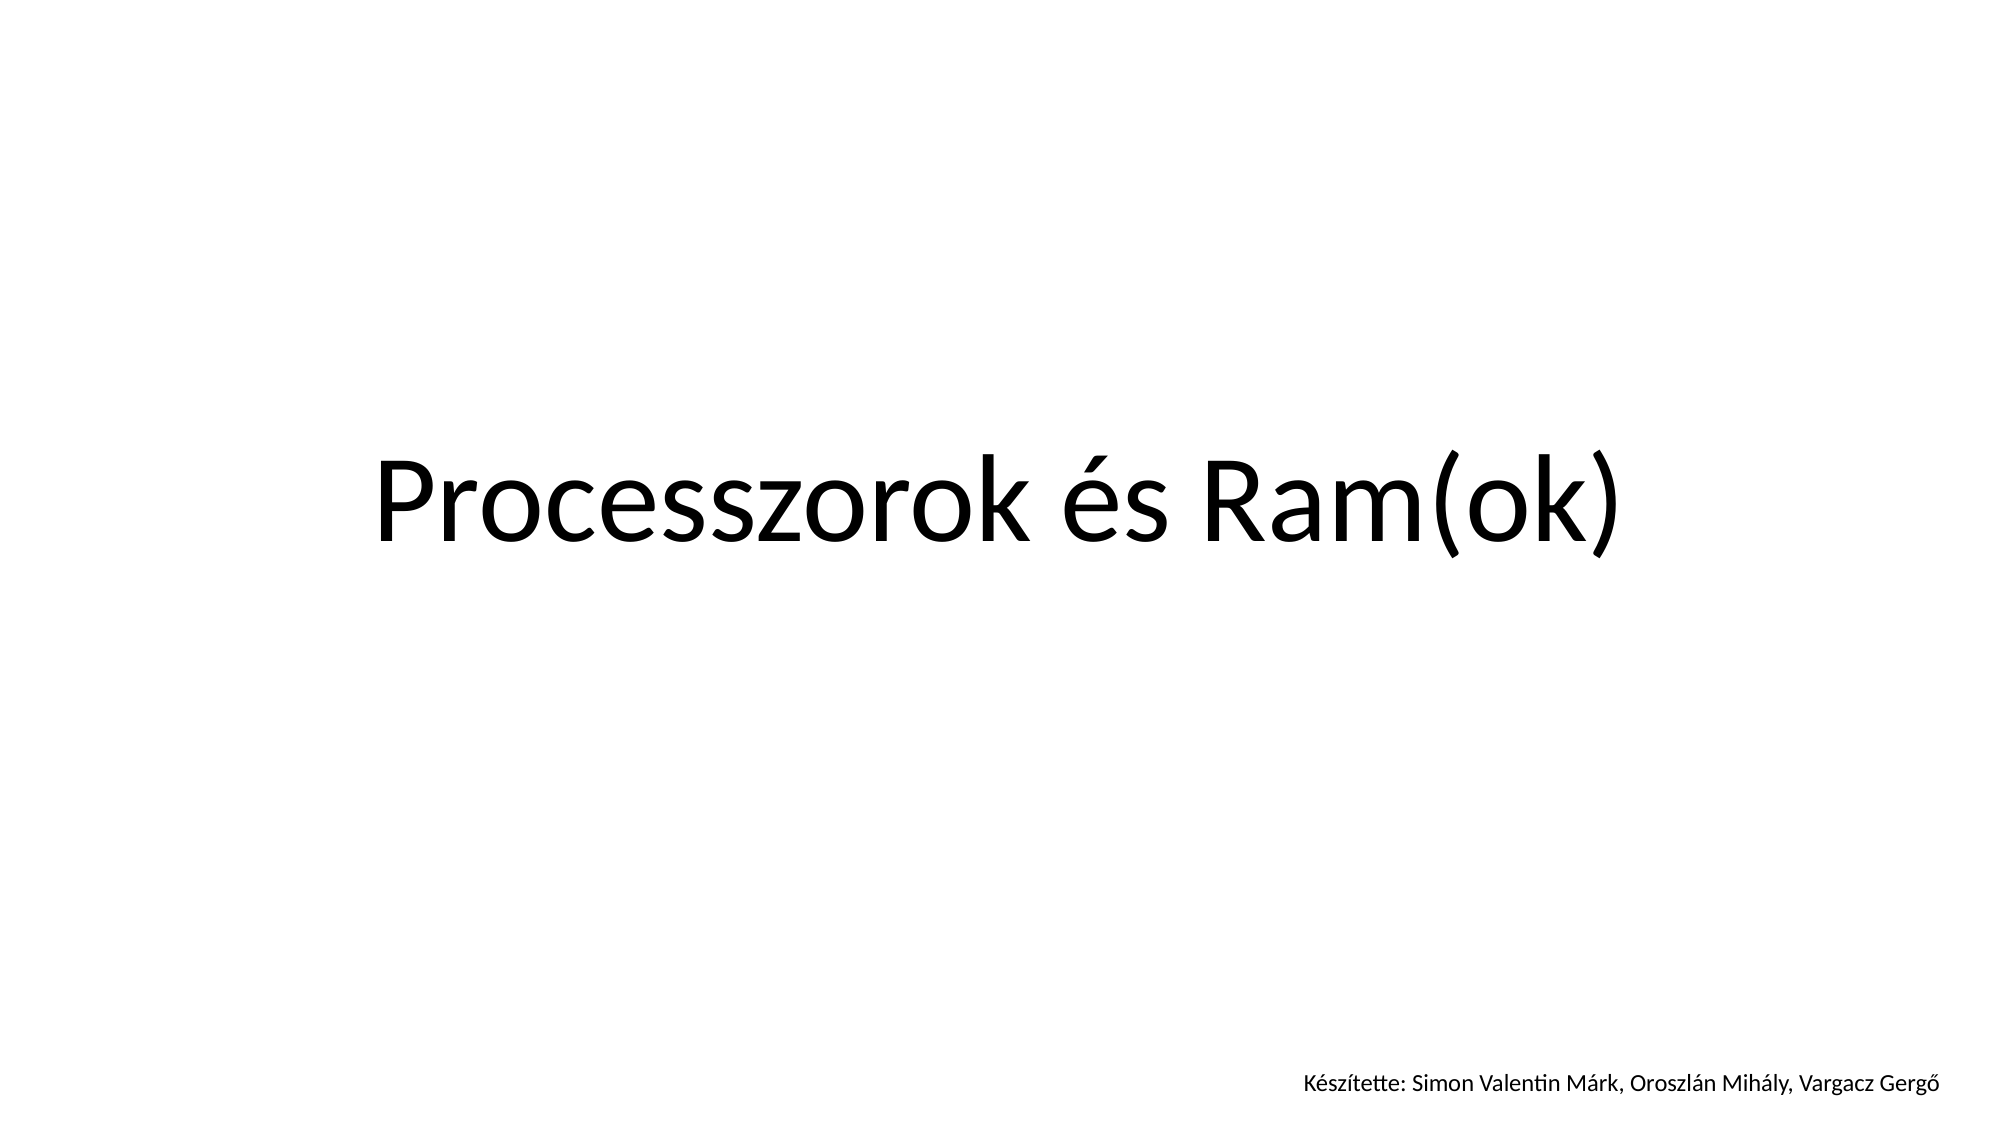

# Processzorok és Ram(ok)
Készítette: Simon Valentin Márk, Oroszlán Mihály, Vargacz Gergő